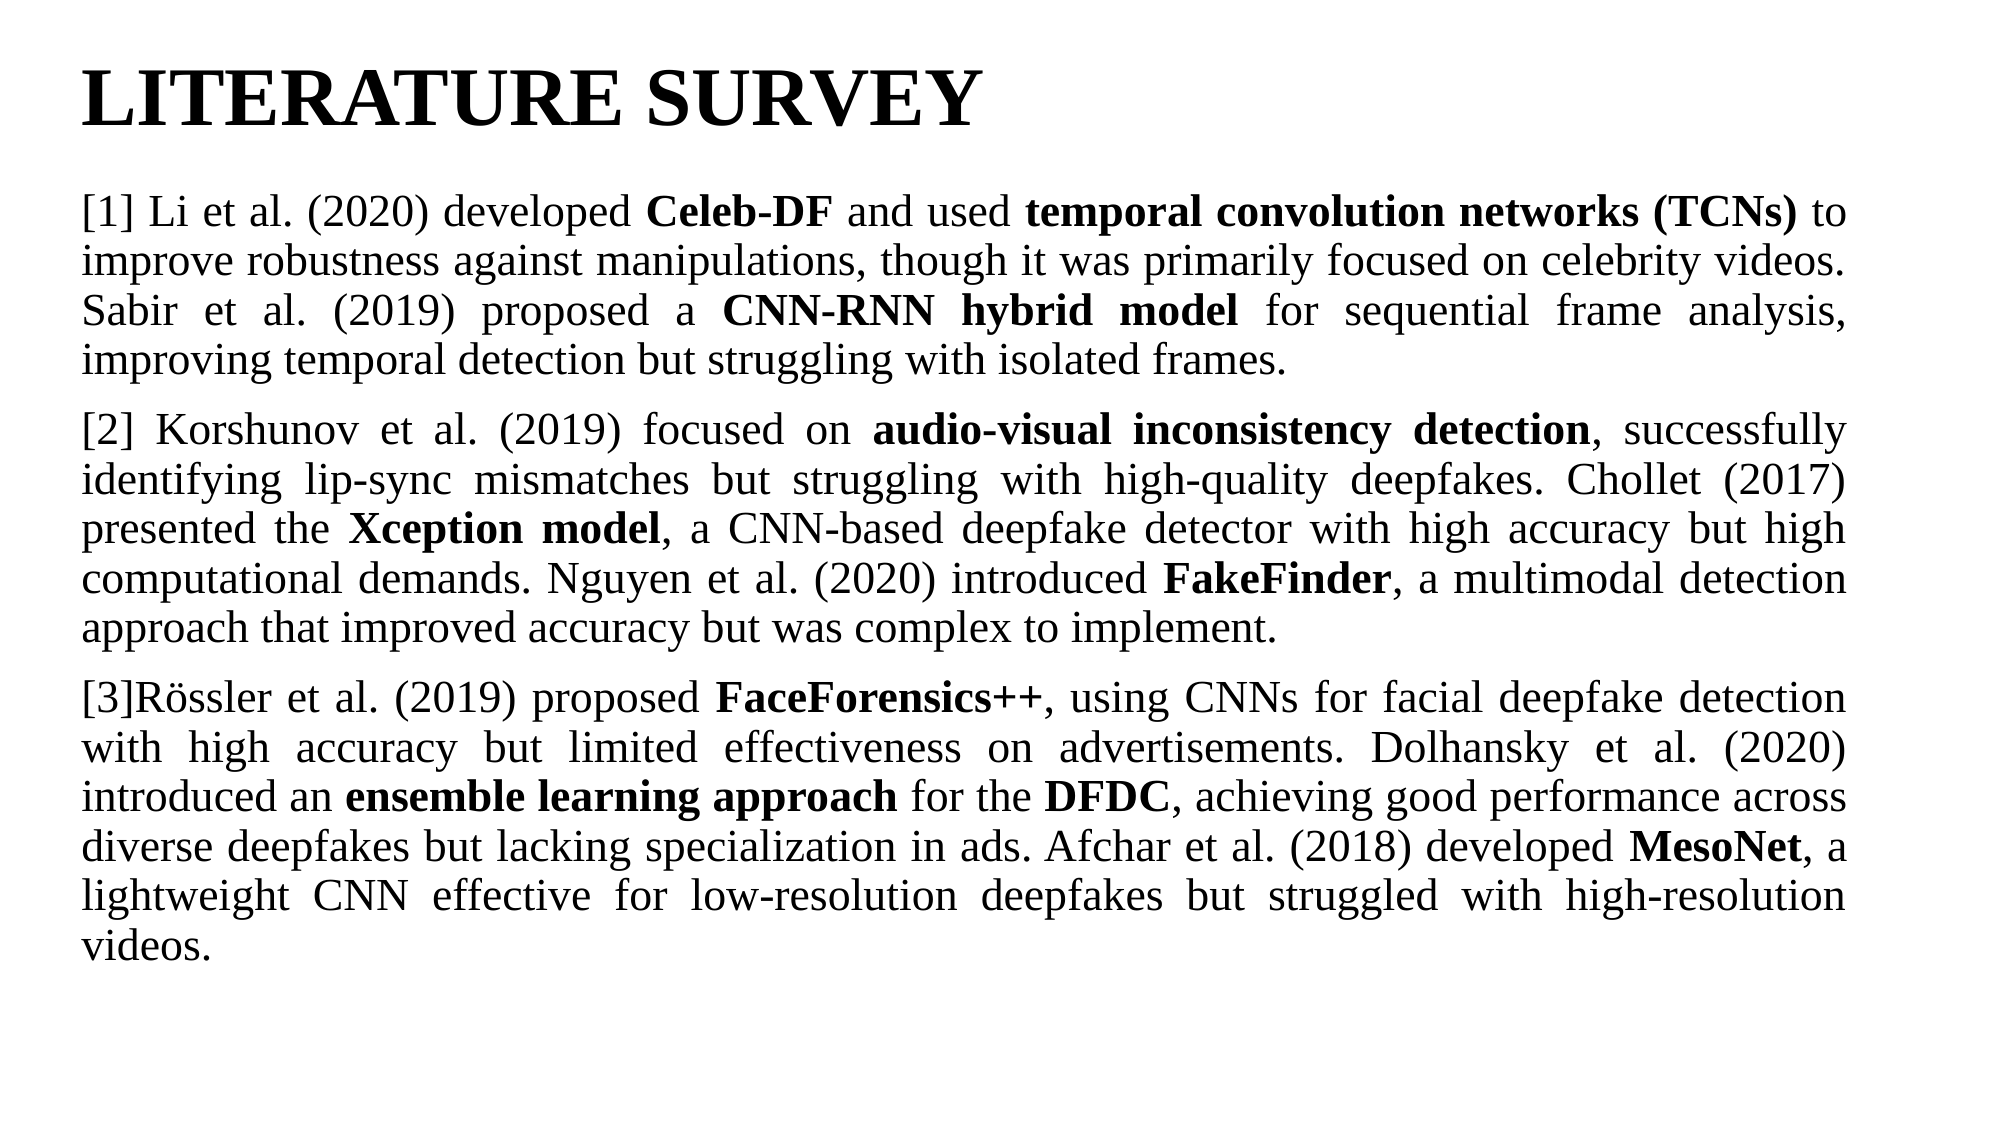

# LITERATURE SURVEY
[1] Li et al. (2020) developed Celeb-DF and used temporal convolution networks (TCNs) to improve robustness against manipulations, though it was primarily focused on celebrity videos. Sabir et al. (2019) proposed a CNN-RNN hybrid model for sequential frame analysis, improving temporal detection but struggling with isolated frames.
[2] Korshunov et al. (2019) focused on audio-visual inconsistency detection, successfully identifying lip-sync mismatches but struggling with high-quality deepfakes. Chollet (2017) presented the Xception model, a CNN-based deepfake detector with high accuracy but high computational demands. Nguyen et al. (2020) introduced FakeFinder, a multimodal detection approach that improved accuracy but was complex to implement.
[3]Rössler et al. (2019) proposed FaceForensics++, using CNNs for facial deepfake detection with high accuracy but limited effectiveness on advertisements. Dolhansky et al. (2020) introduced an ensemble learning approach for the DFDC, achieving good performance across diverse deepfakes but lacking specialization in ads. Afchar et al. (2018) developed MesoNet, a lightweight CNN effective for low-resolution deepfakes but struggled with high-resolution videos.